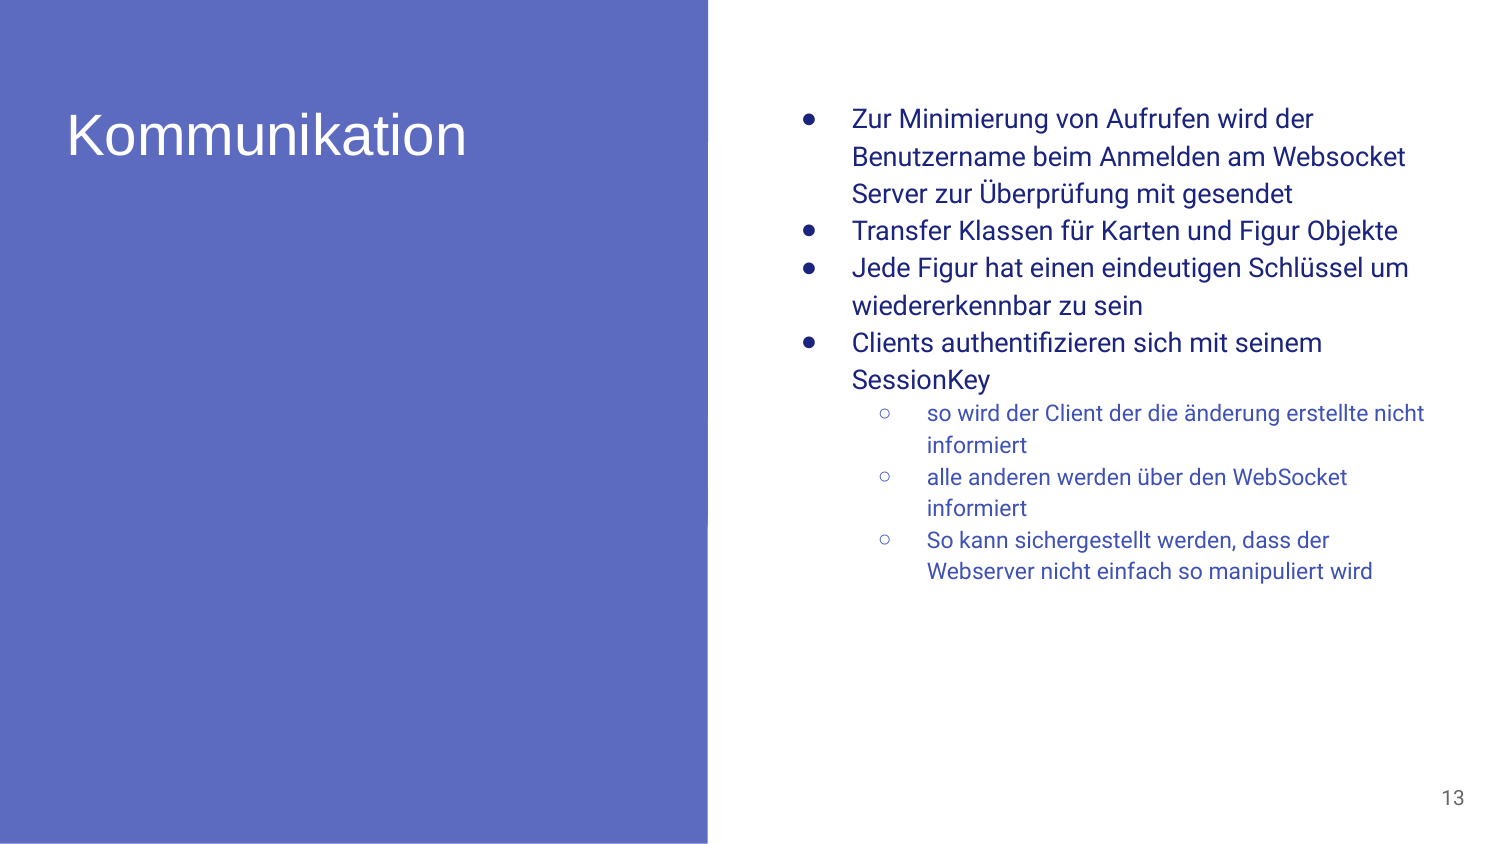

# Kommunikation
Zur Minimierung von Aufrufen wird der Benutzername beim Anmelden am Websocket Server zur Überprüfung mit gesendet
Transfer Klassen für Karten und Figur Objekte
Jede Figur hat einen eindeutigen Schlüssel um wiedererkennbar zu sein
Clients authentifizieren sich mit seinem SessionKey
so wird der Client der die änderung erstellte nicht informiert
alle anderen werden über den WebSocket informiert
So kann sichergestellt werden, dass der Webserver nicht einfach so manipuliert wird
13